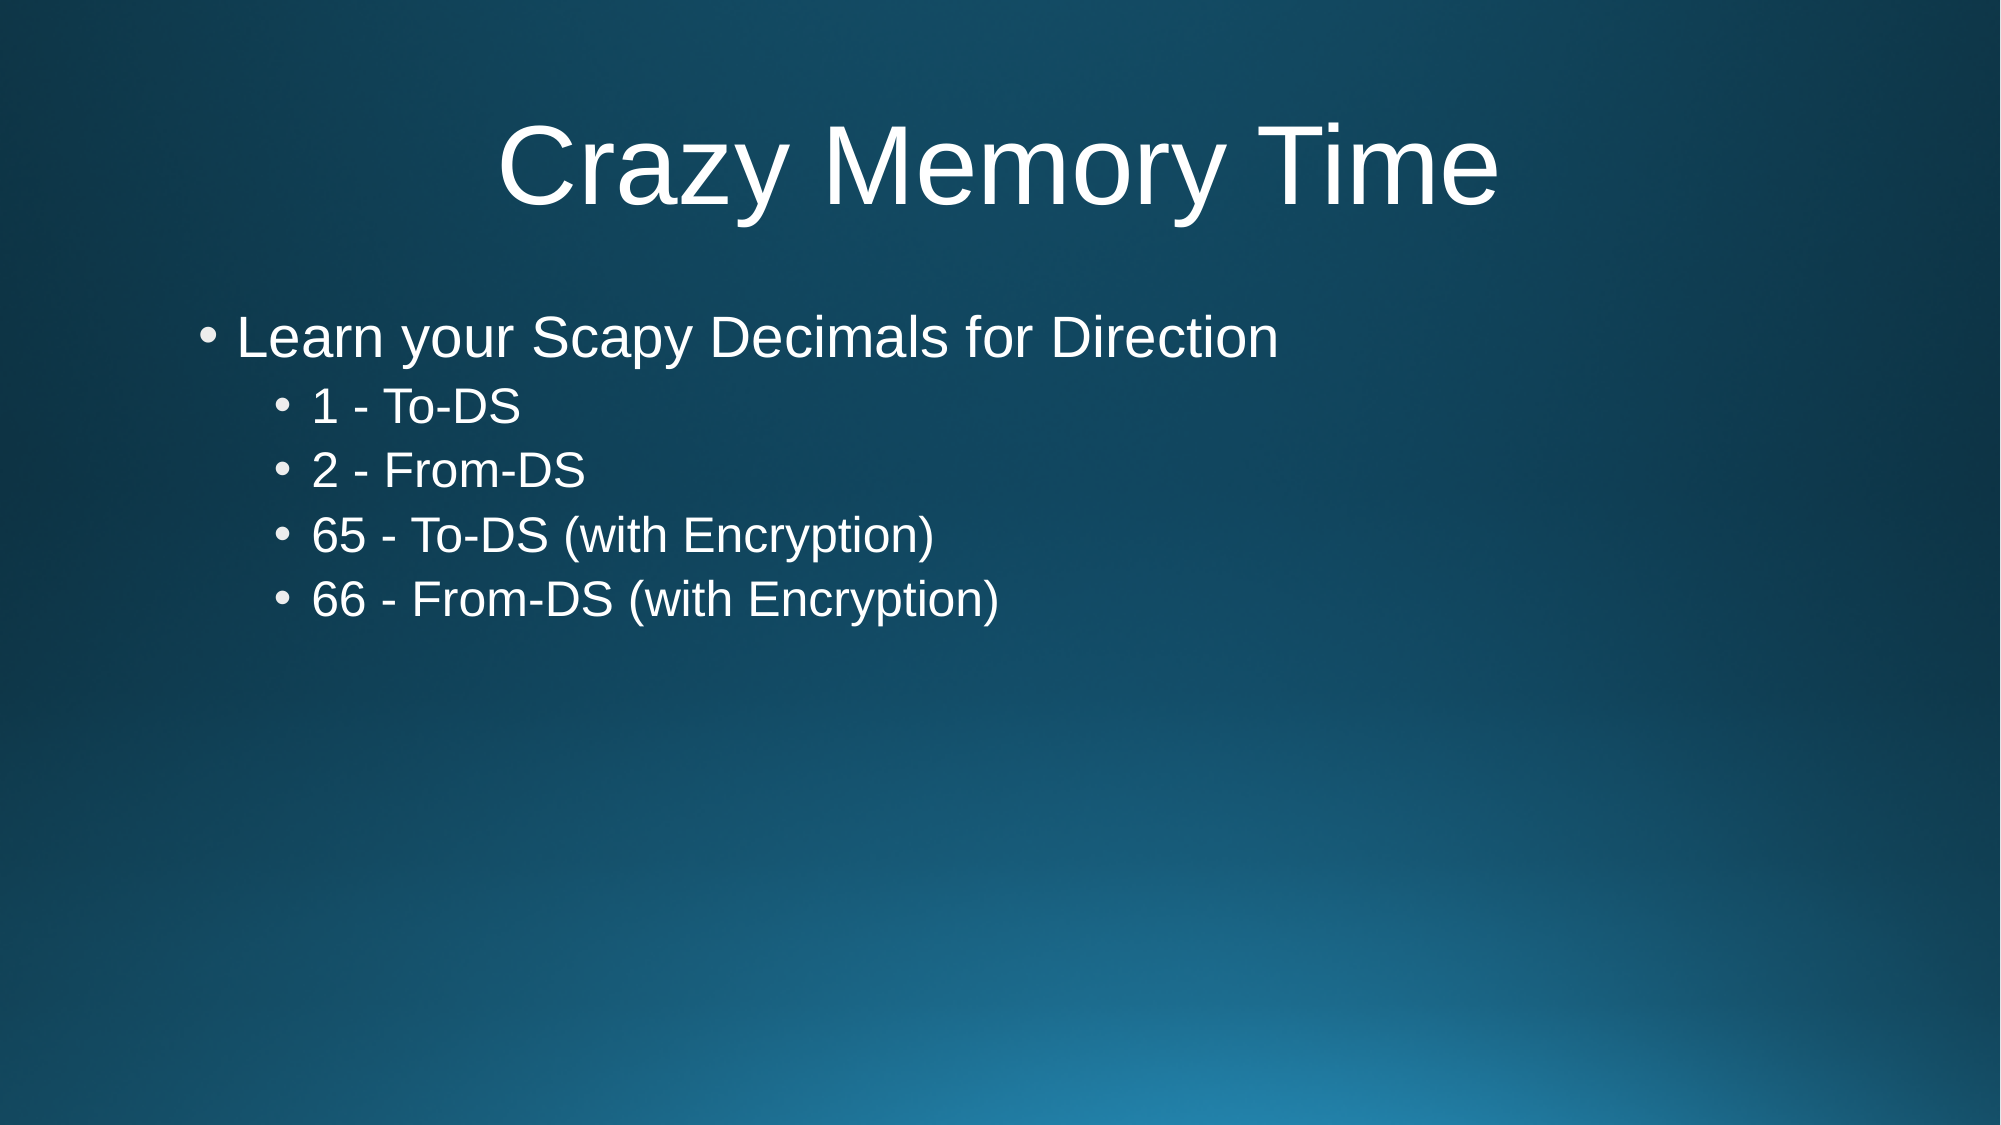

# Crazy Memory Time
Learn your Scapy Decimals for Direction
1 - To-DS
2 - From-DS
65 - To-DS (with Encryption)
66 - From-DS (with Encryption)